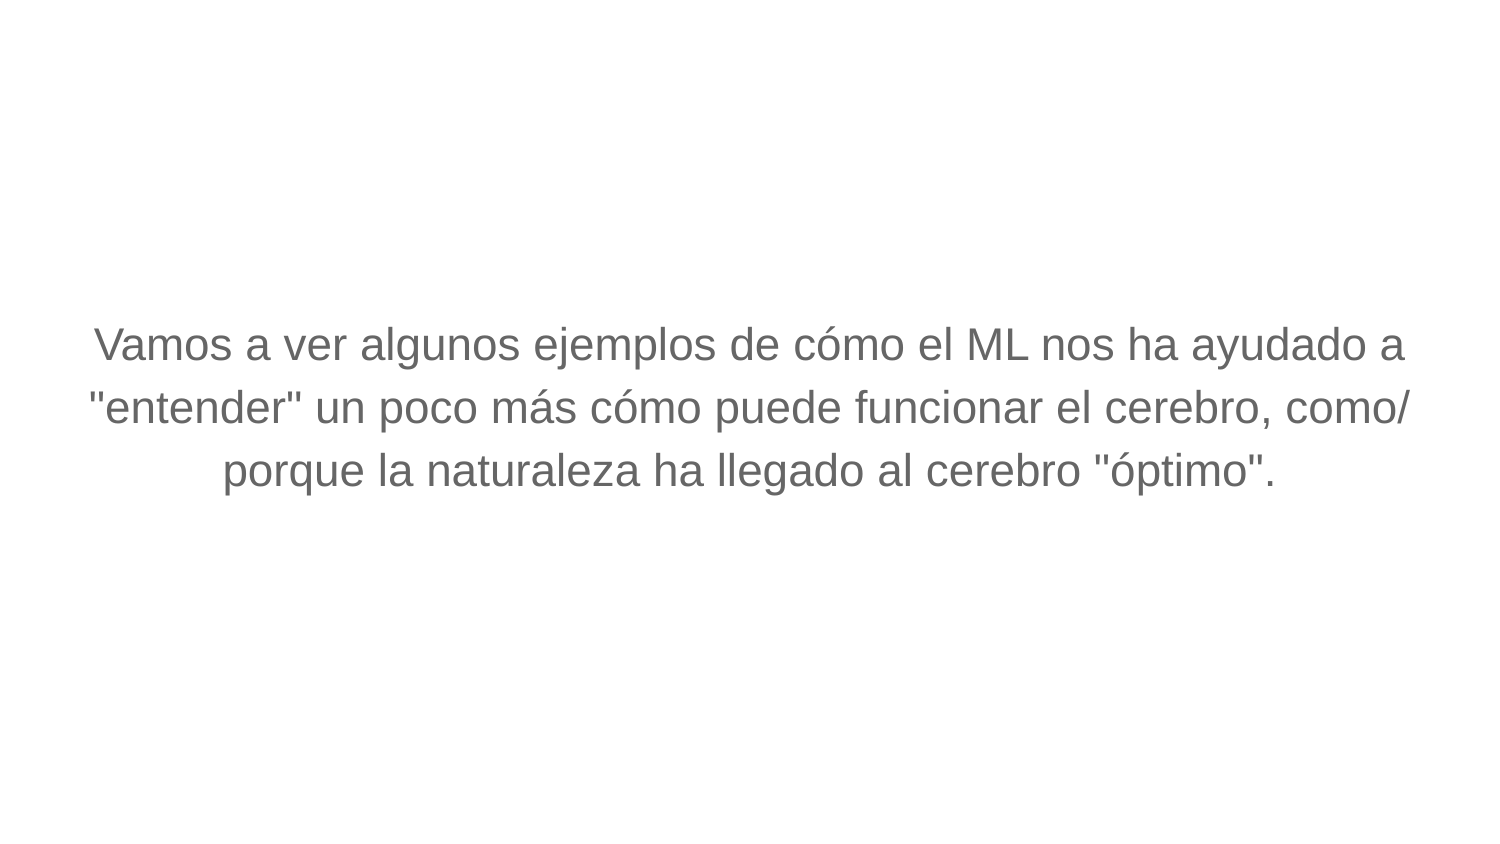

Vamos a ver algunos ejemplos de cómo el ML nos ha ayudado a "entender" un poco más cómo puede funcionar el cerebro, como/ porque la naturaleza ha llegado al cerebro "óptimo".